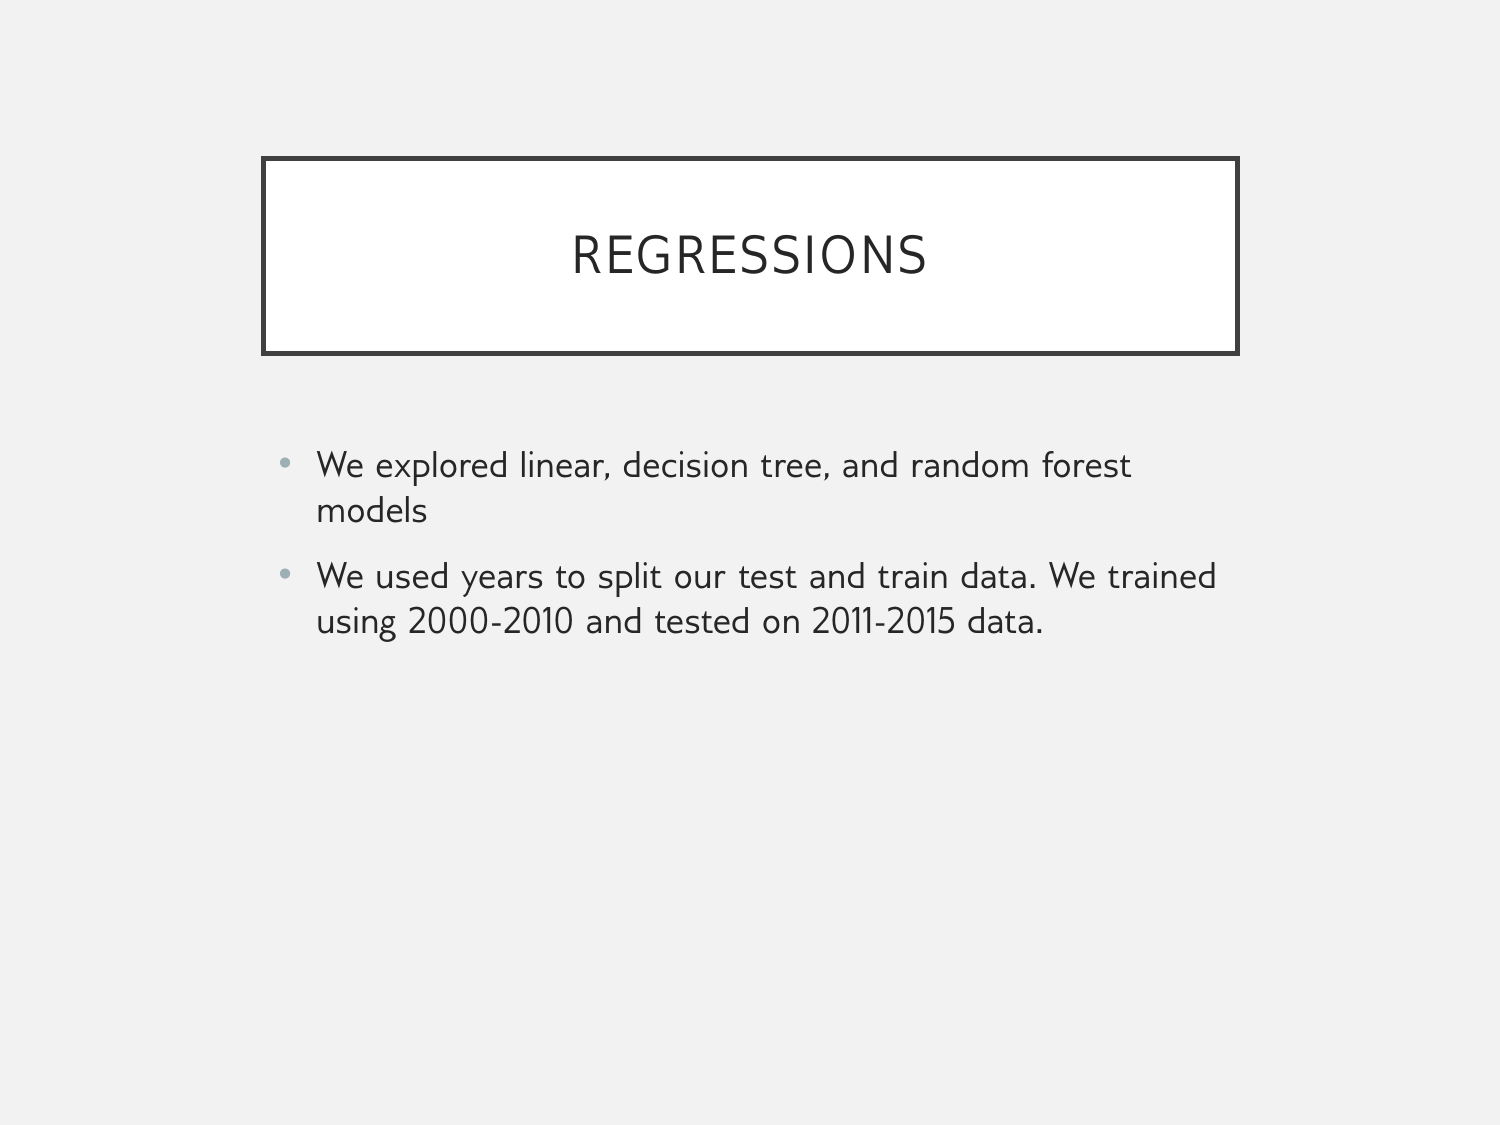

# Regressions
We explored linear, decision tree, and random forest models
We used years to split our test and train data. We trained using 2000-2010 and tested on 2011-2015 data.